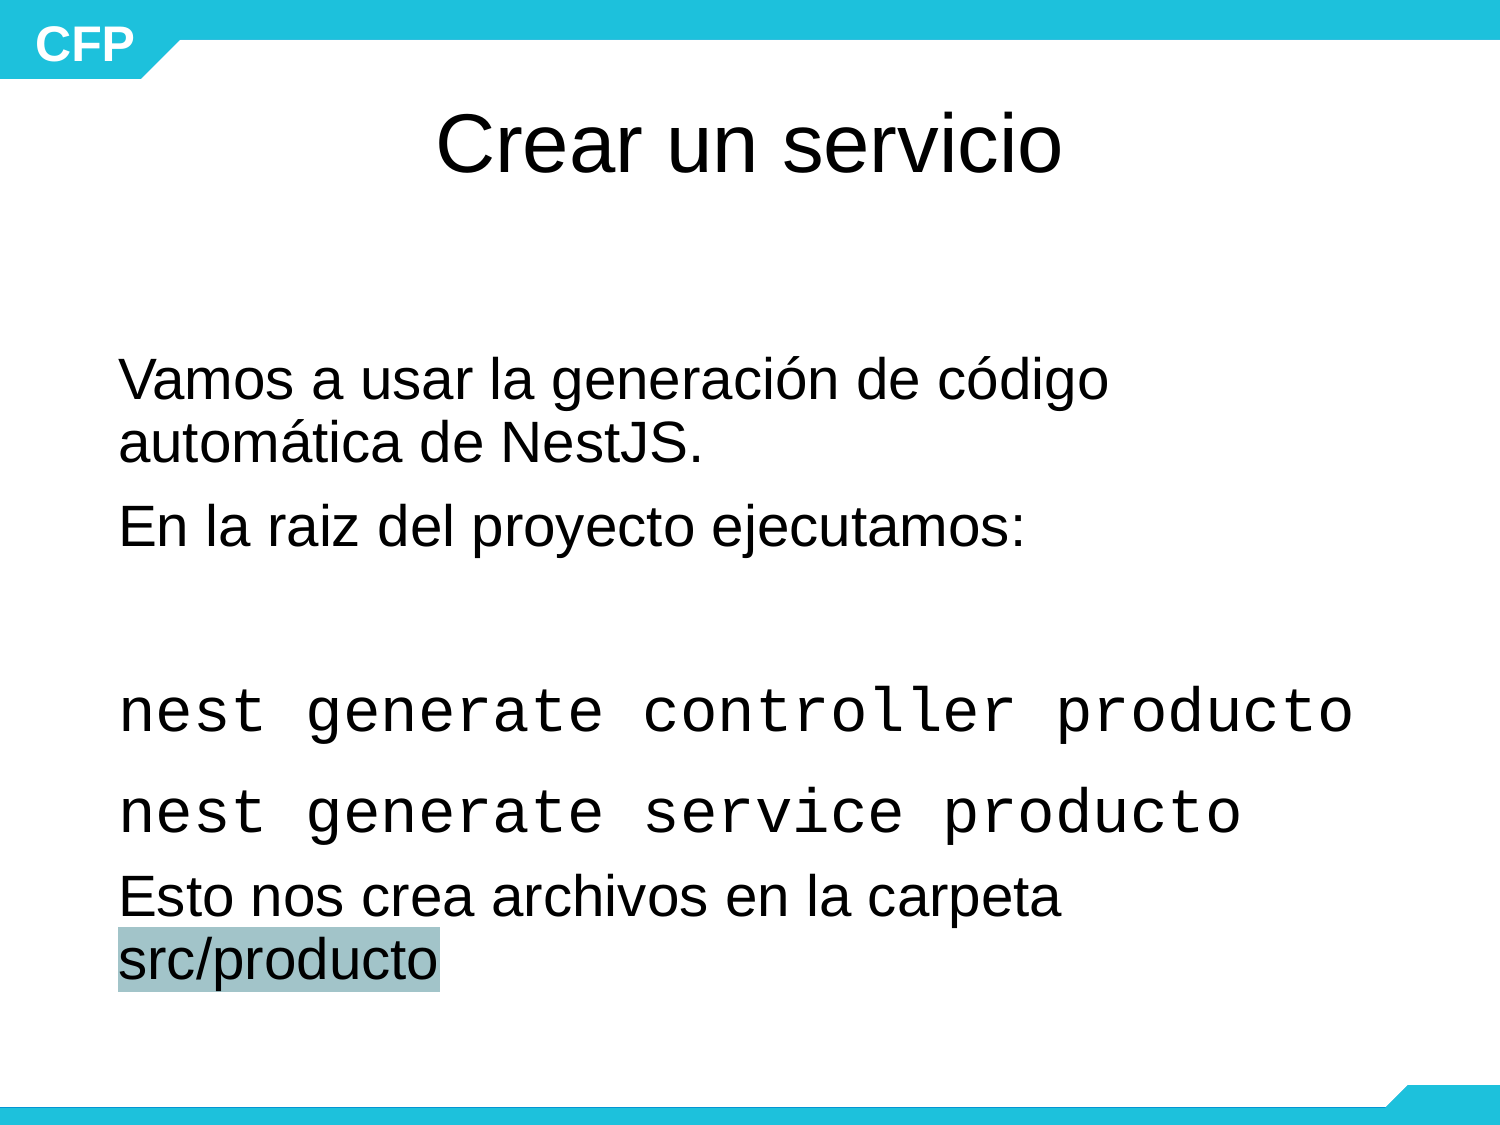

# Crear un servicio

Vamos a usar la generación de código automática de NestJS.
En la raiz del proyecto ejecutamos:

nest generate controller producto
nest generate service producto
Esto nos crea archivos en la carpeta src/producto